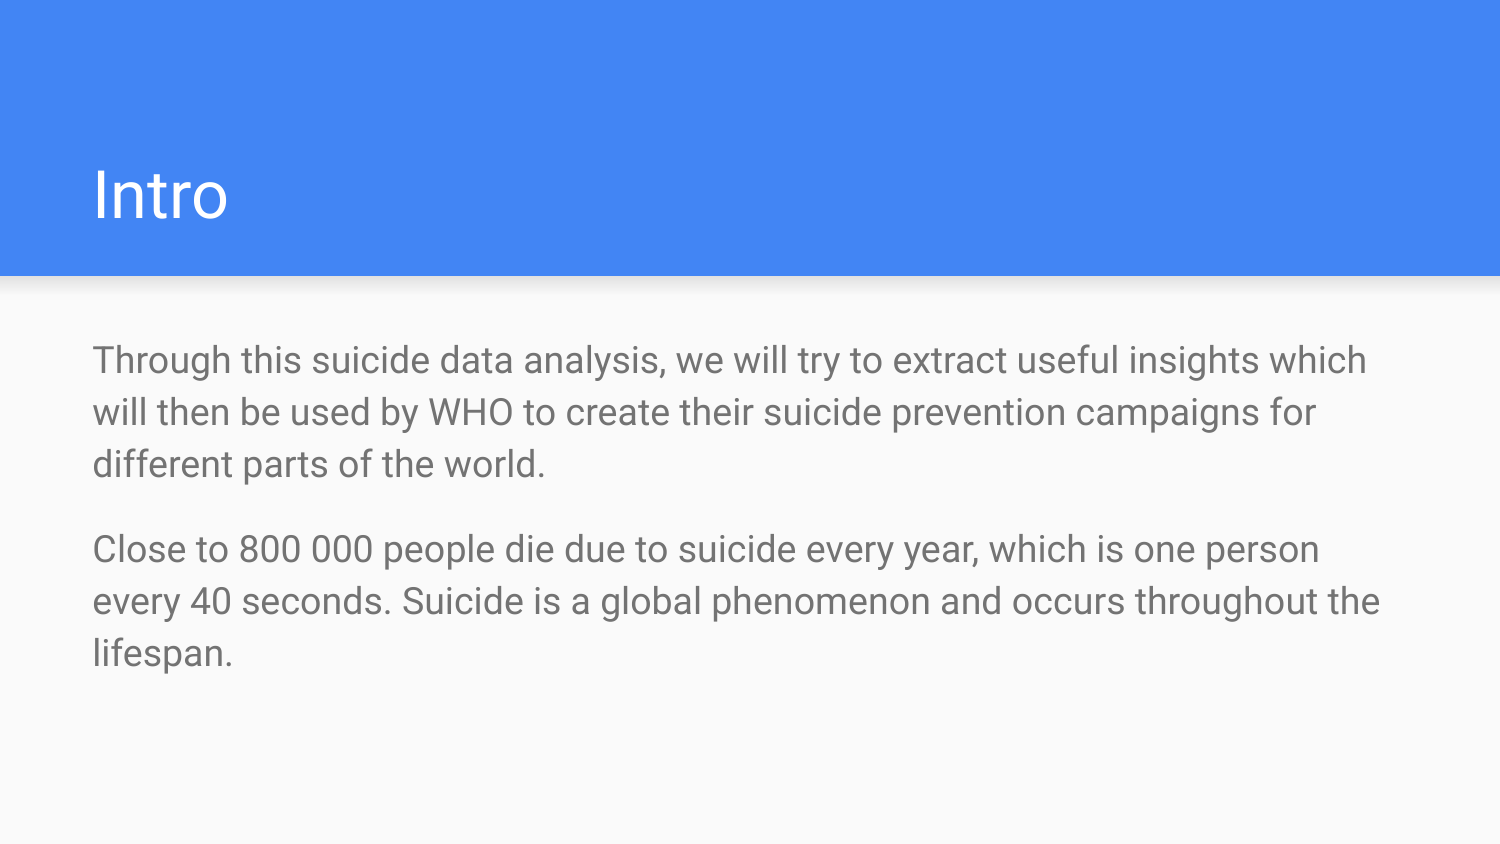

# Intro
Through this suicide data analysis, we will try to extract useful insights which will then be used by WHO to create their suicide prevention campaigns for different parts of the world.
Close to 800 000 people die due to suicide every year, which is one person every 40 seconds. Suicide is a global phenomenon and occurs throughout the lifespan.